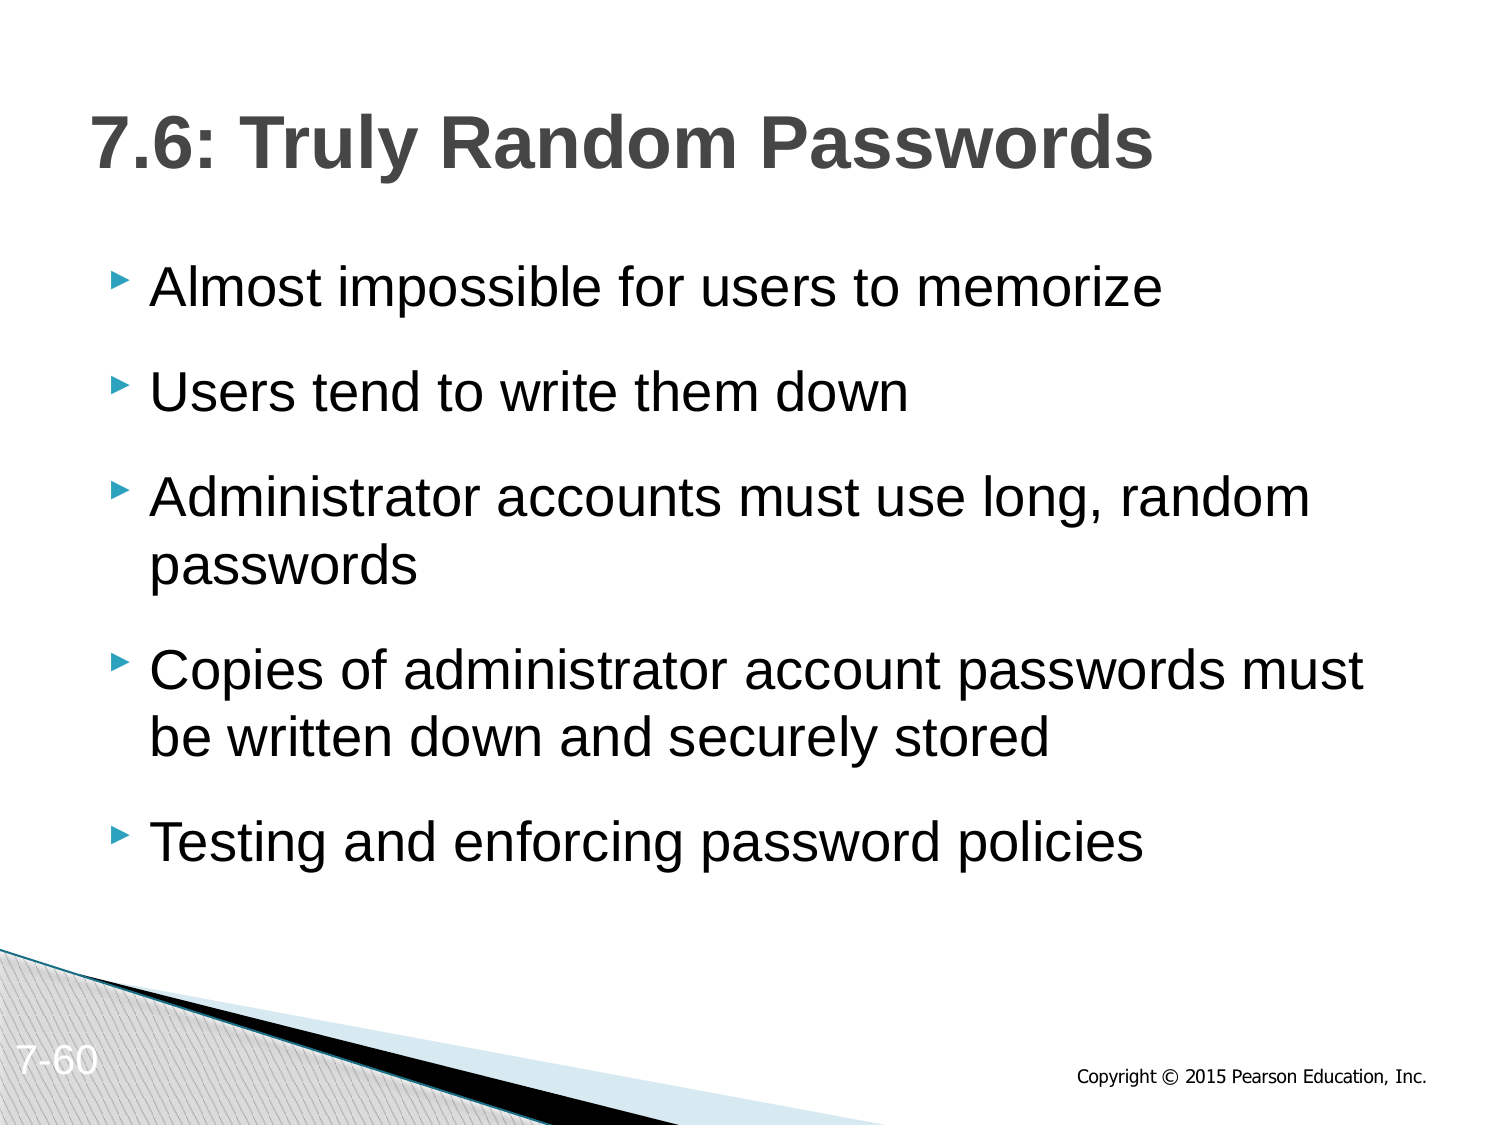

# 7.6: Truly Random Passwords
Almost impossible for users to memorize
Users tend to write them down
Administrator accounts must use long, random passwords
Copies of administrator account passwords must be written down and securely stored
Testing and enforcing password policies
7-60